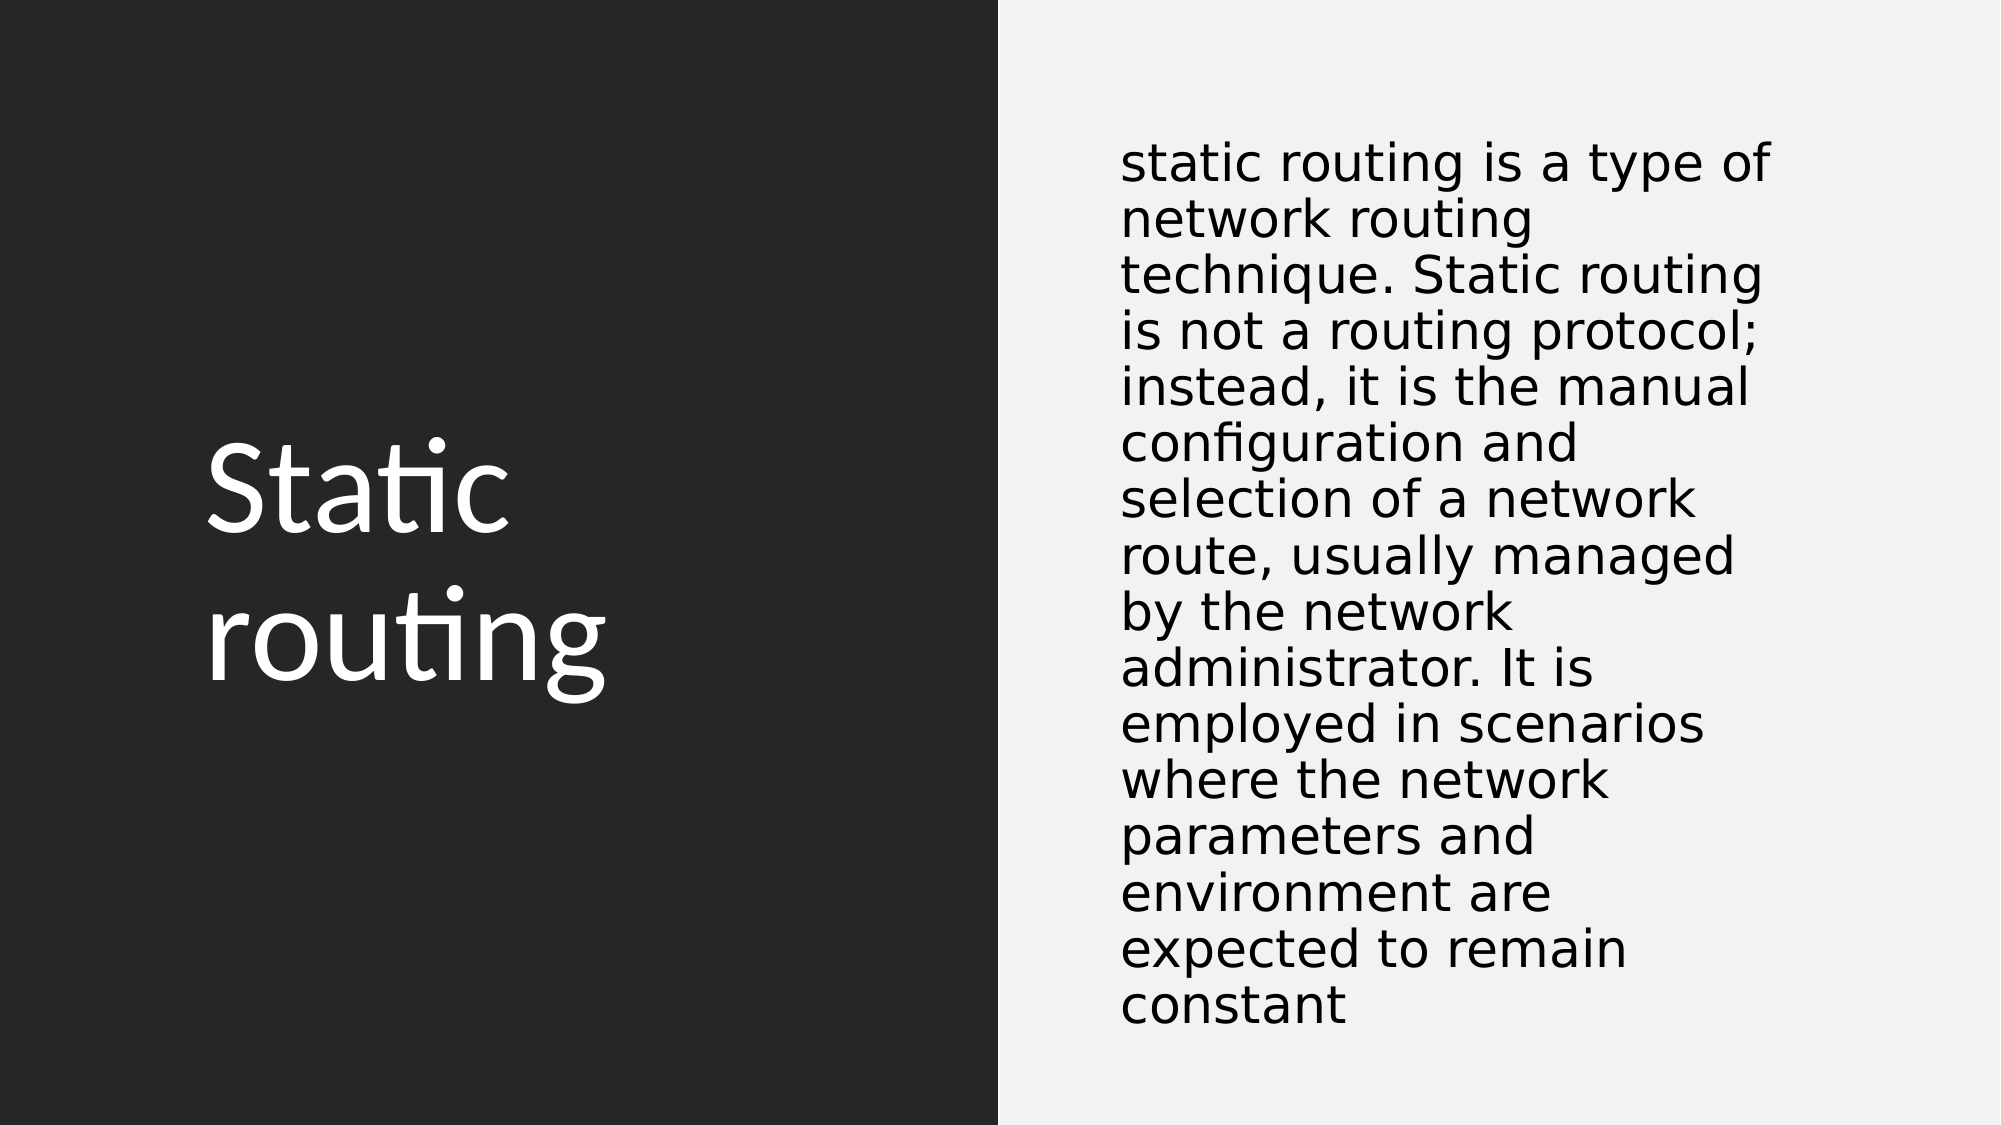

# Static routing
static routing is a type of network routing technique. Static routing is not a routing protocol; instead, it is the manual configuration and selection of a network route, usually managed by the network administrator. It is employed in scenarios where the network parameters and environment are expected to remain constant